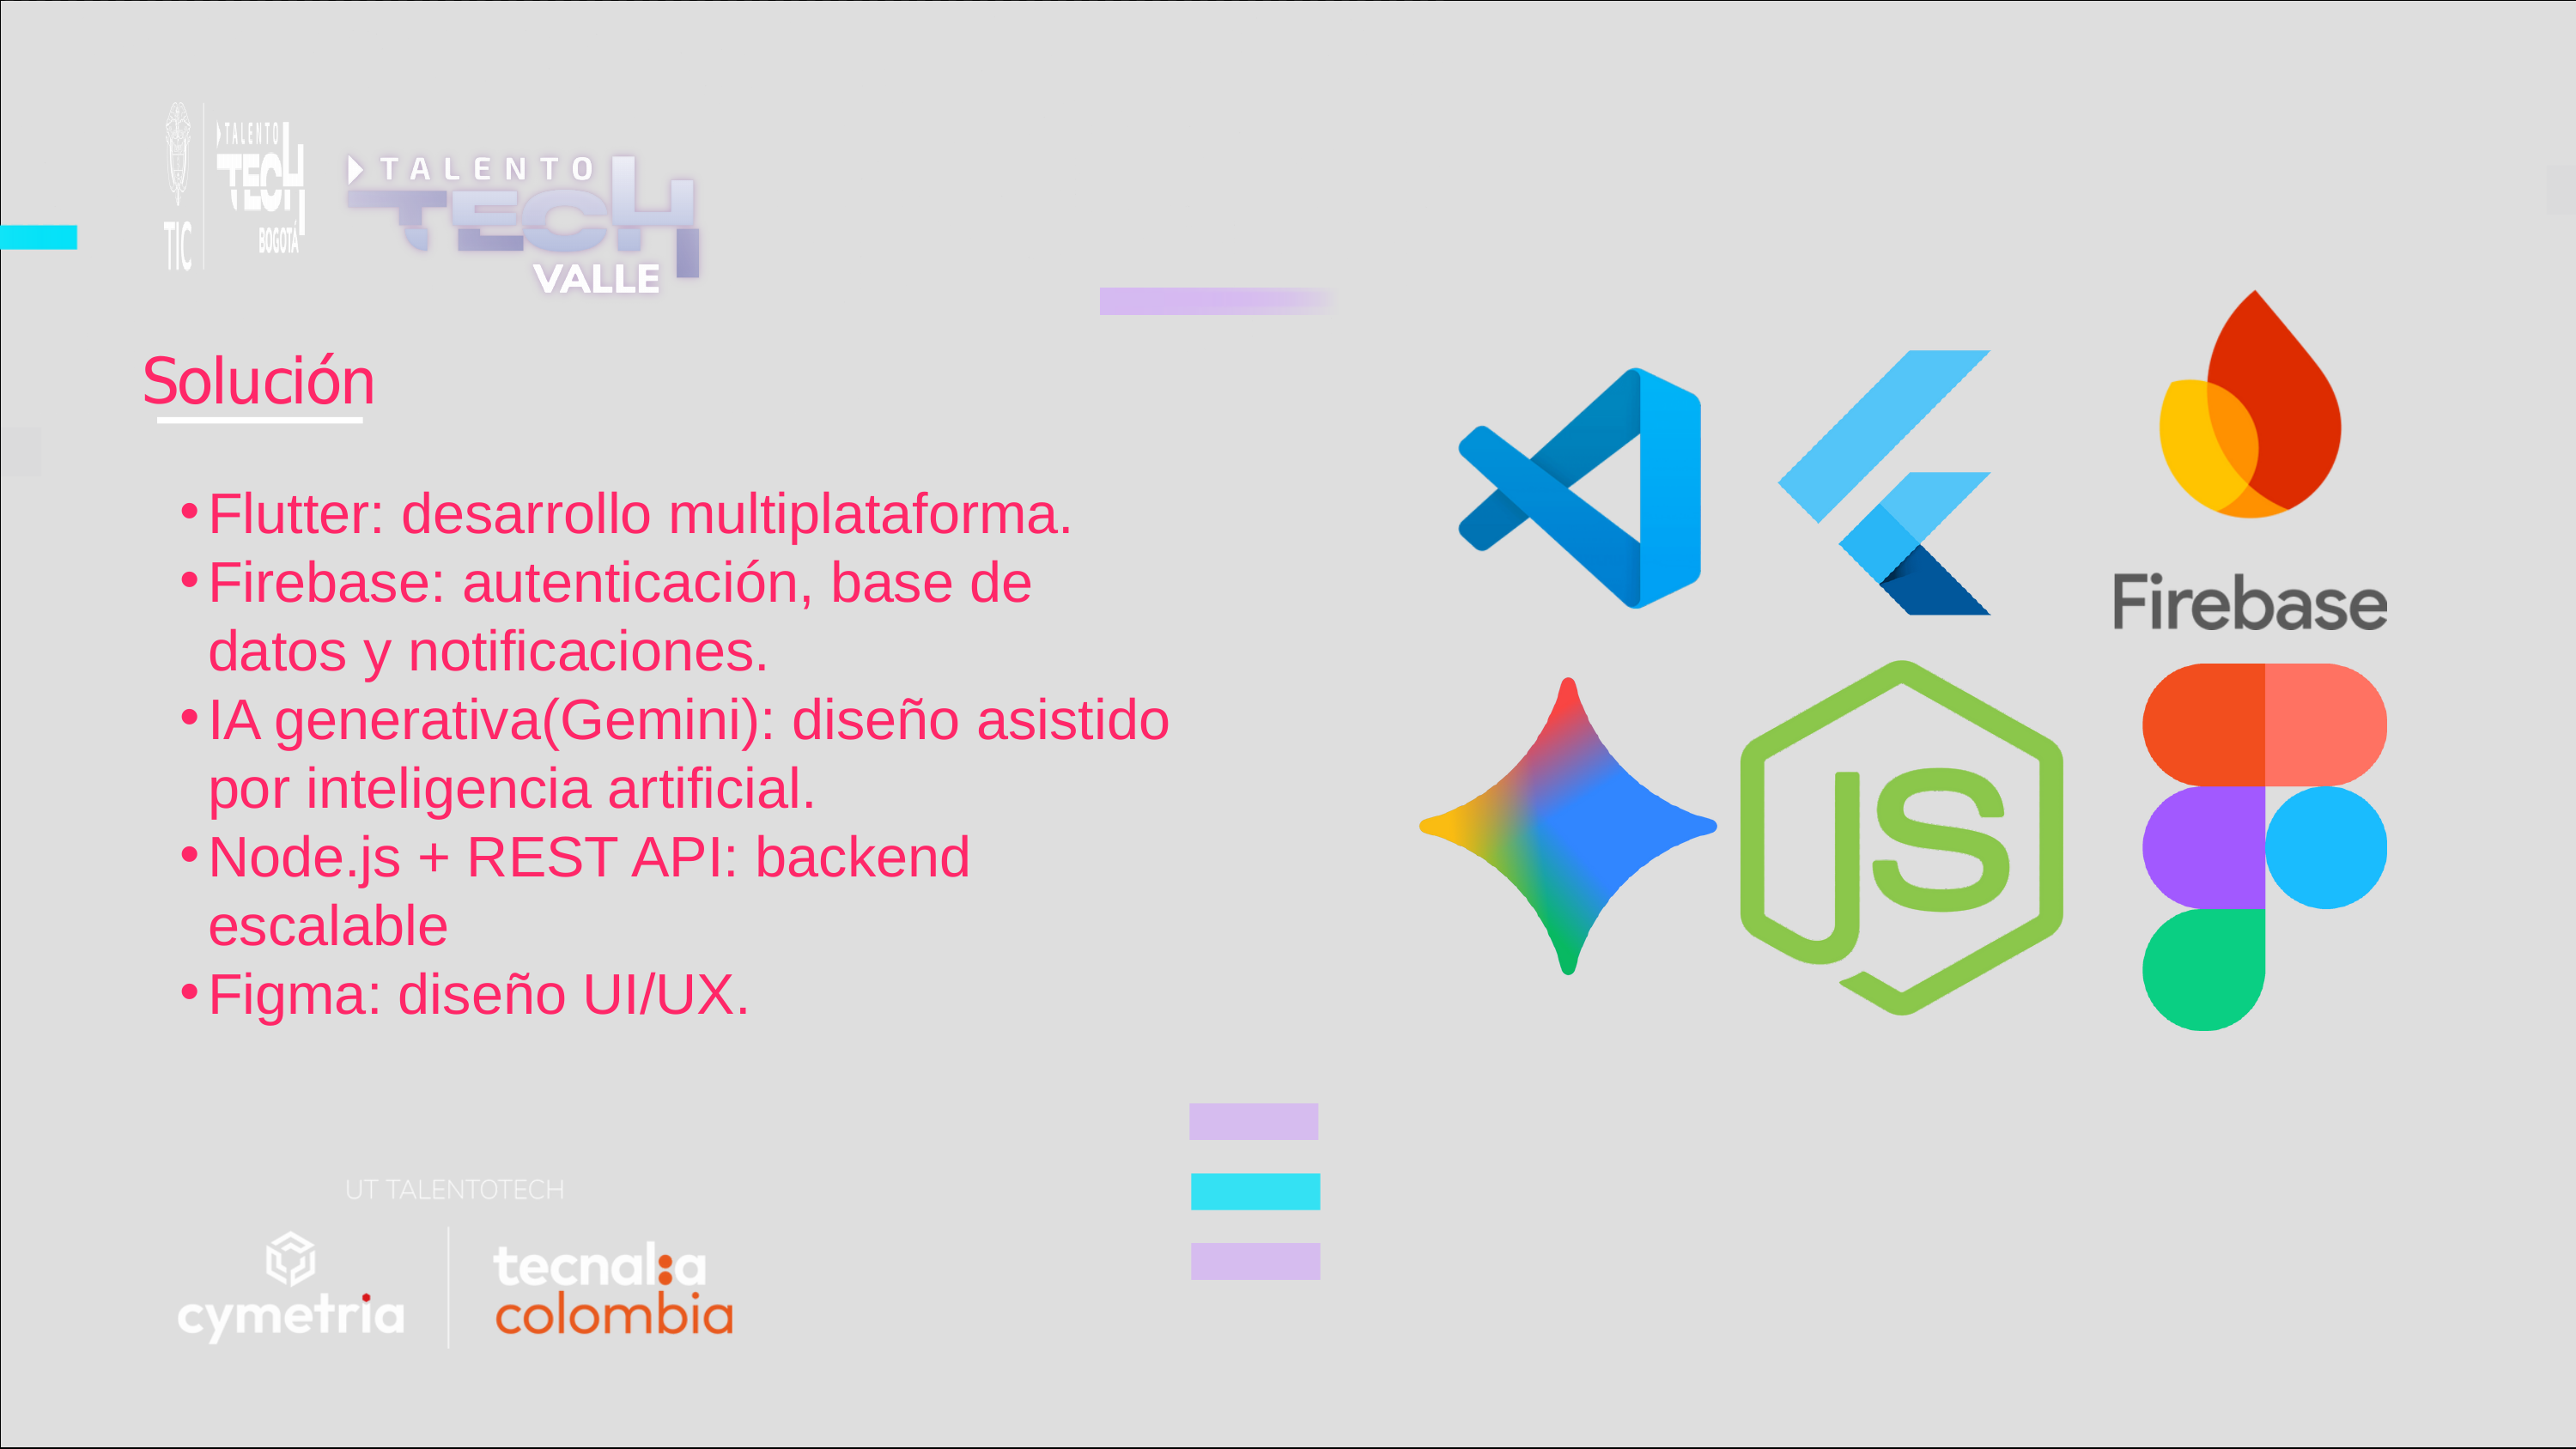

Solución

Flutter: desarrollo multiplataforma.
Firebase: autenticación, base de datos y notificaciones.
IA generativa(Gemini): diseño asistido por inteligencia artificial.
Node.js + REST API: backend escalable
Figma: diseño UI/UX.